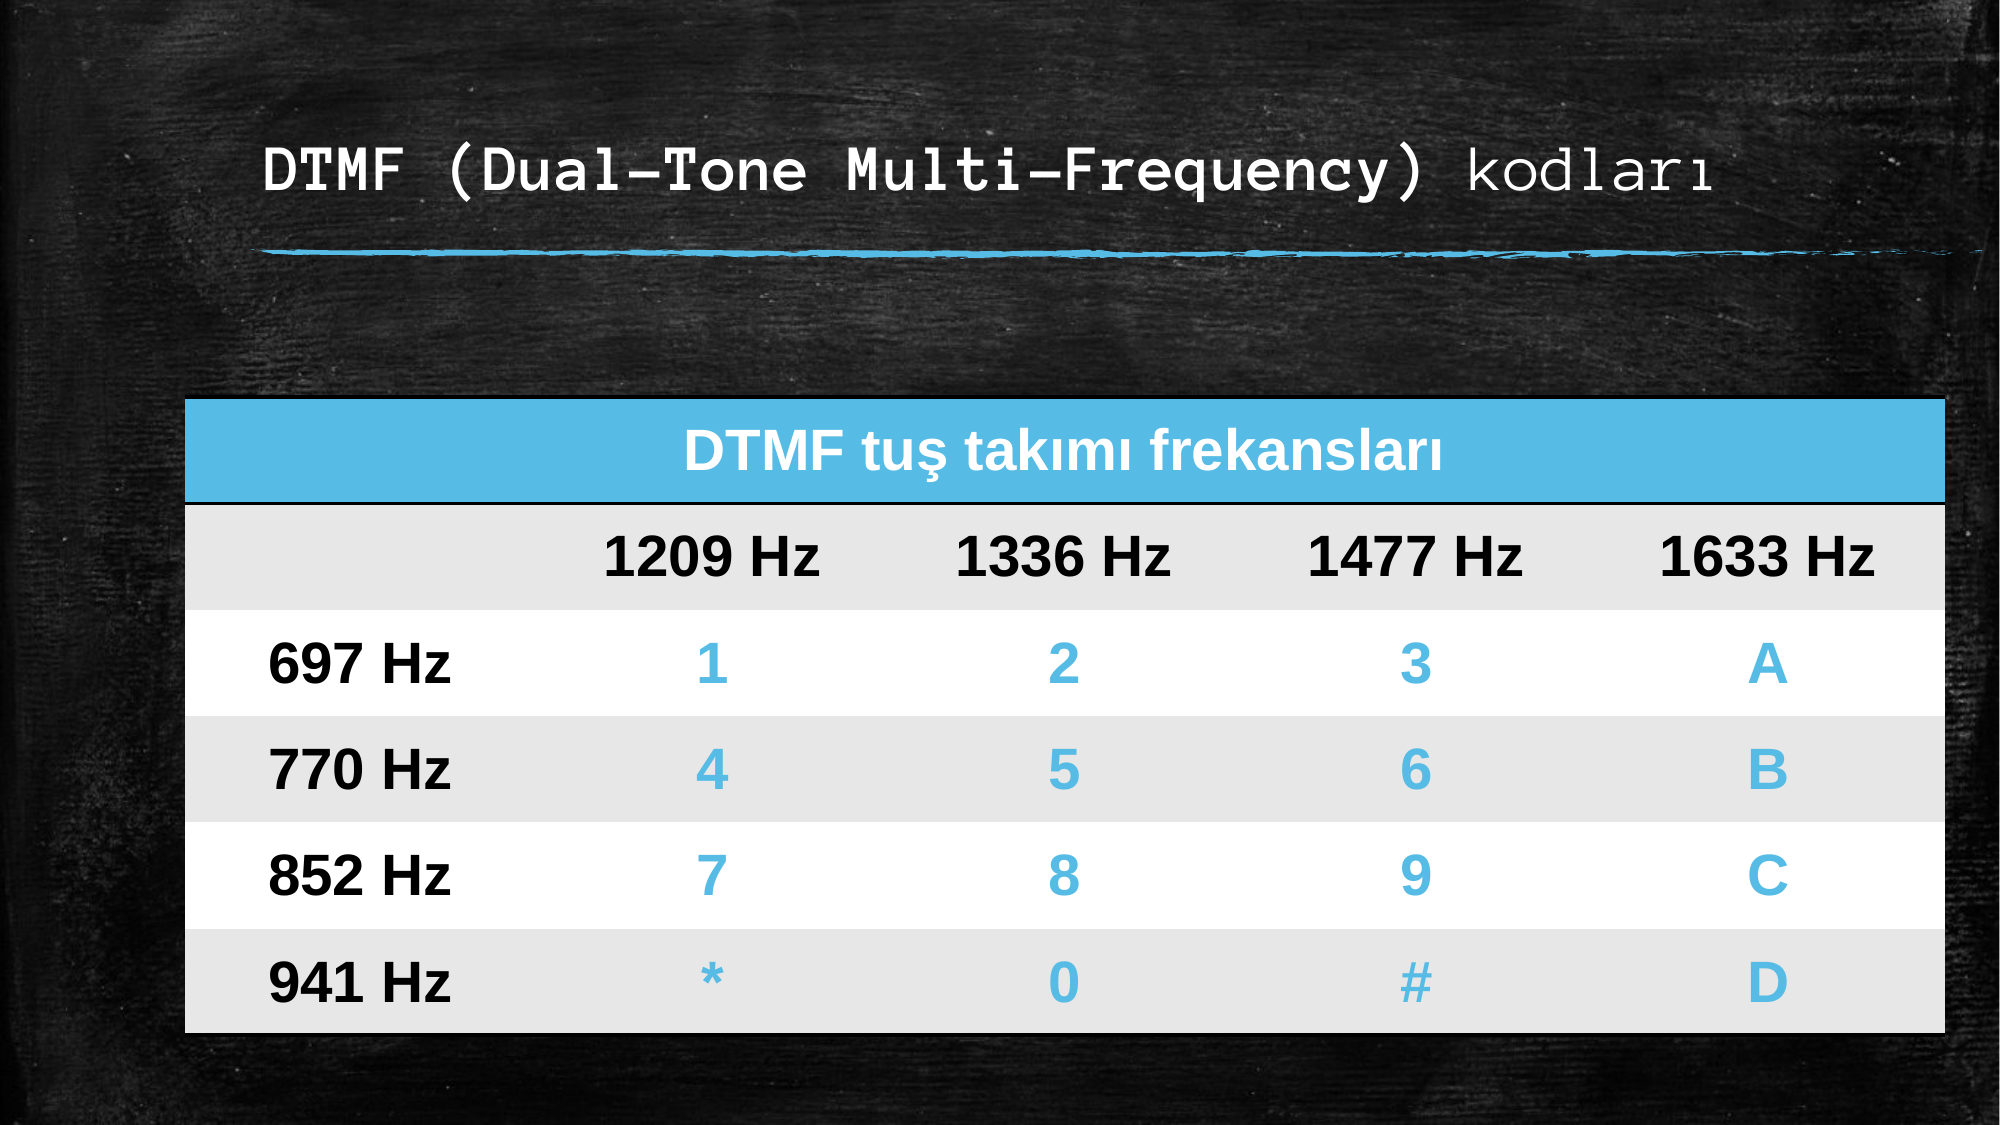

# DTMF (Dual-Tone Multi-Frequency) kodları
| DTMF tuş takımı frekansları |  |  |  |  |
| --- | --- | --- | --- | --- |
|  | 1209 Hz | 1336 Hz | 1477 Hz | 1633 Hz |
| 697 Hz | 1 | 2 | 3 | A |
| 770 Hz | 4 | 5 | 6 | B |
| 852 Hz | 7 | 8 | 9 | C |
| 941 Hz | \* | 0 | # | D |